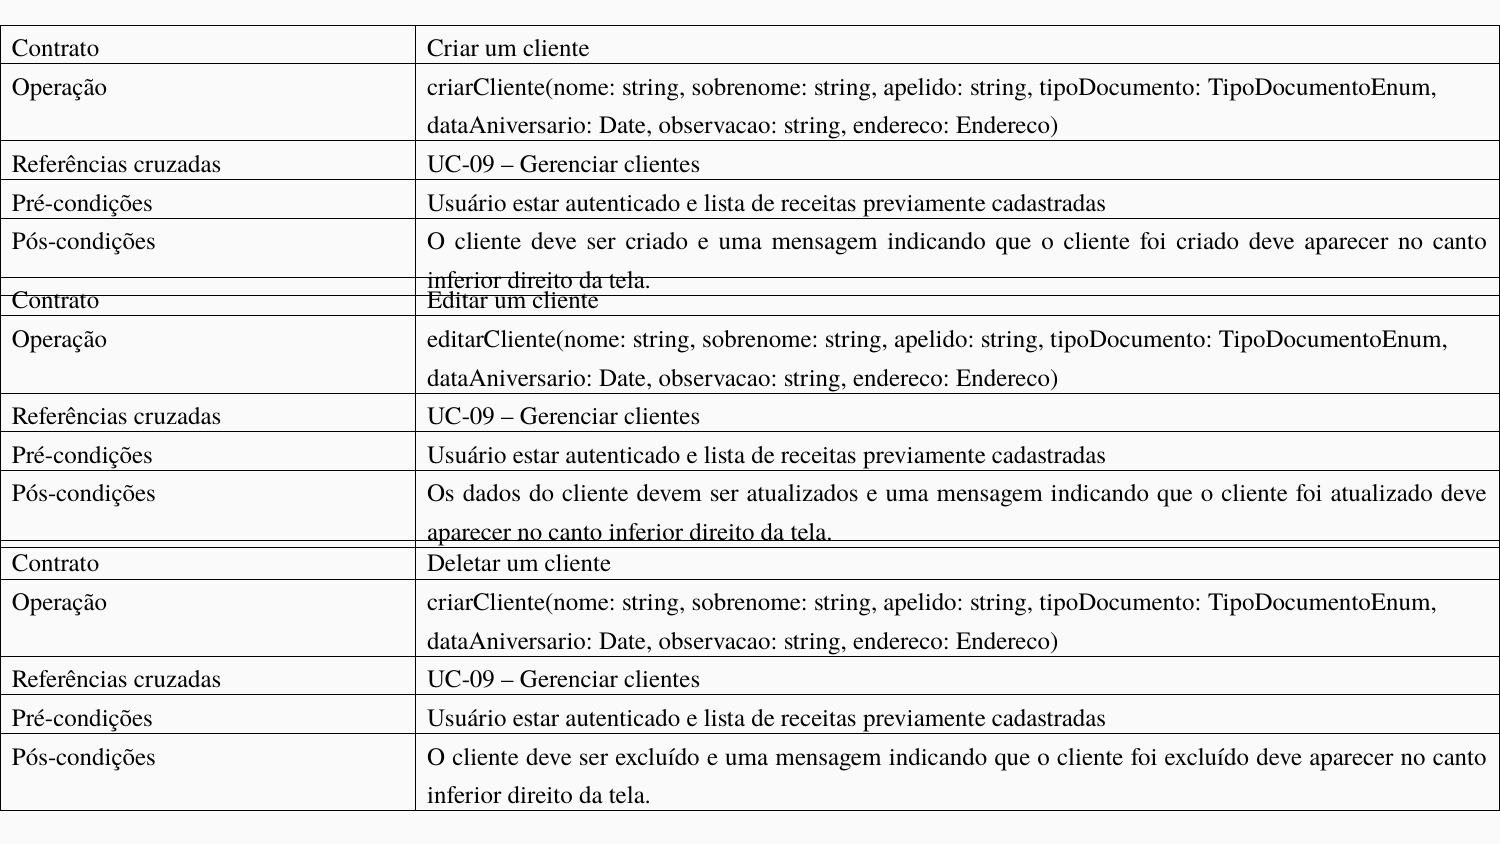

| Contrato | Criar um cliente |
| --- | --- |
| Operação | criarCliente(nome: string, sobrenome: string, apelido: string, tipoDocumento: TipoDocumentoEnum, dataAniversario: Date, observacao: string, endereco: Endereco) |
| Referências cruzadas | UC-09 – Gerenciar clientes |
| Pré-condições | Usuário estar autenticado e lista de receitas previamente cadastradas |
| Pós-condições | O cliente deve ser criado e uma mensagem indicando que o cliente foi criado deve aparecer no canto inferior direito da tela. |
| Contrato | Editar um cliente |
| --- | --- |
| Operação | editarCliente(nome: string, sobrenome: string, apelido: string, tipoDocumento: TipoDocumentoEnum, dataAniversario: Date, observacao: string, endereco: Endereco) |
| Referências cruzadas | UC-09 – Gerenciar clientes |
| Pré-condições | Usuário estar autenticado e lista de receitas previamente cadastradas |
| Pós-condições | Os dados do cliente devem ser atualizados e uma mensagem indicando que o cliente foi atualizado deve aparecer no canto inferior direito da tela. |
| Contrato | Deletar um cliente |
| --- | --- |
| Operação | criarCliente(nome: string, sobrenome: string, apelido: string, tipoDocumento: TipoDocumentoEnum, dataAniversario: Date, observacao: string, endereco: Endereco) |
| Referências cruzadas | UC-09 – Gerenciar clientes |
| Pré-condições | Usuário estar autenticado e lista de receitas previamente cadastradas |
| Pós-condições | O cliente deve ser excluído e uma mensagem indicando que o cliente foi excluído deve aparecer no canto inferior direito da tela. |